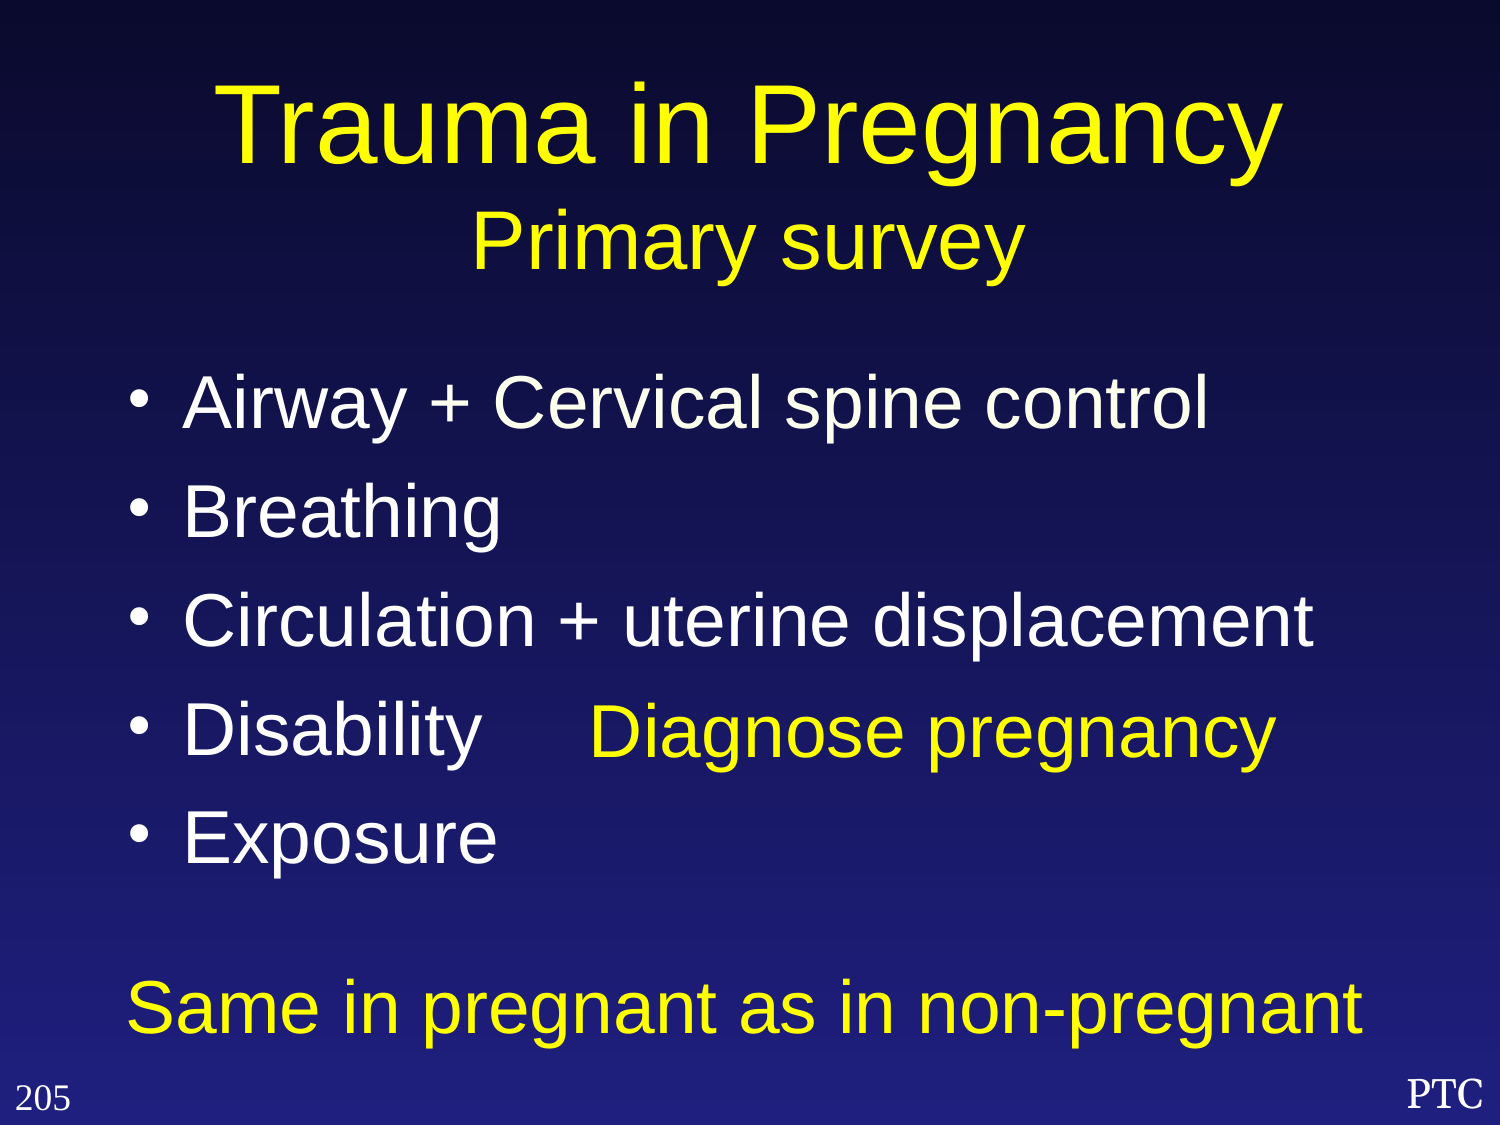

Trauma in Pregnancy
Primary survey
Airway + Cervical spine control
Breathing
Circulation + uterine displacement
Disability
Exposure

Diagnose pregnancy
Same in pregnant as in non-pregnant
205